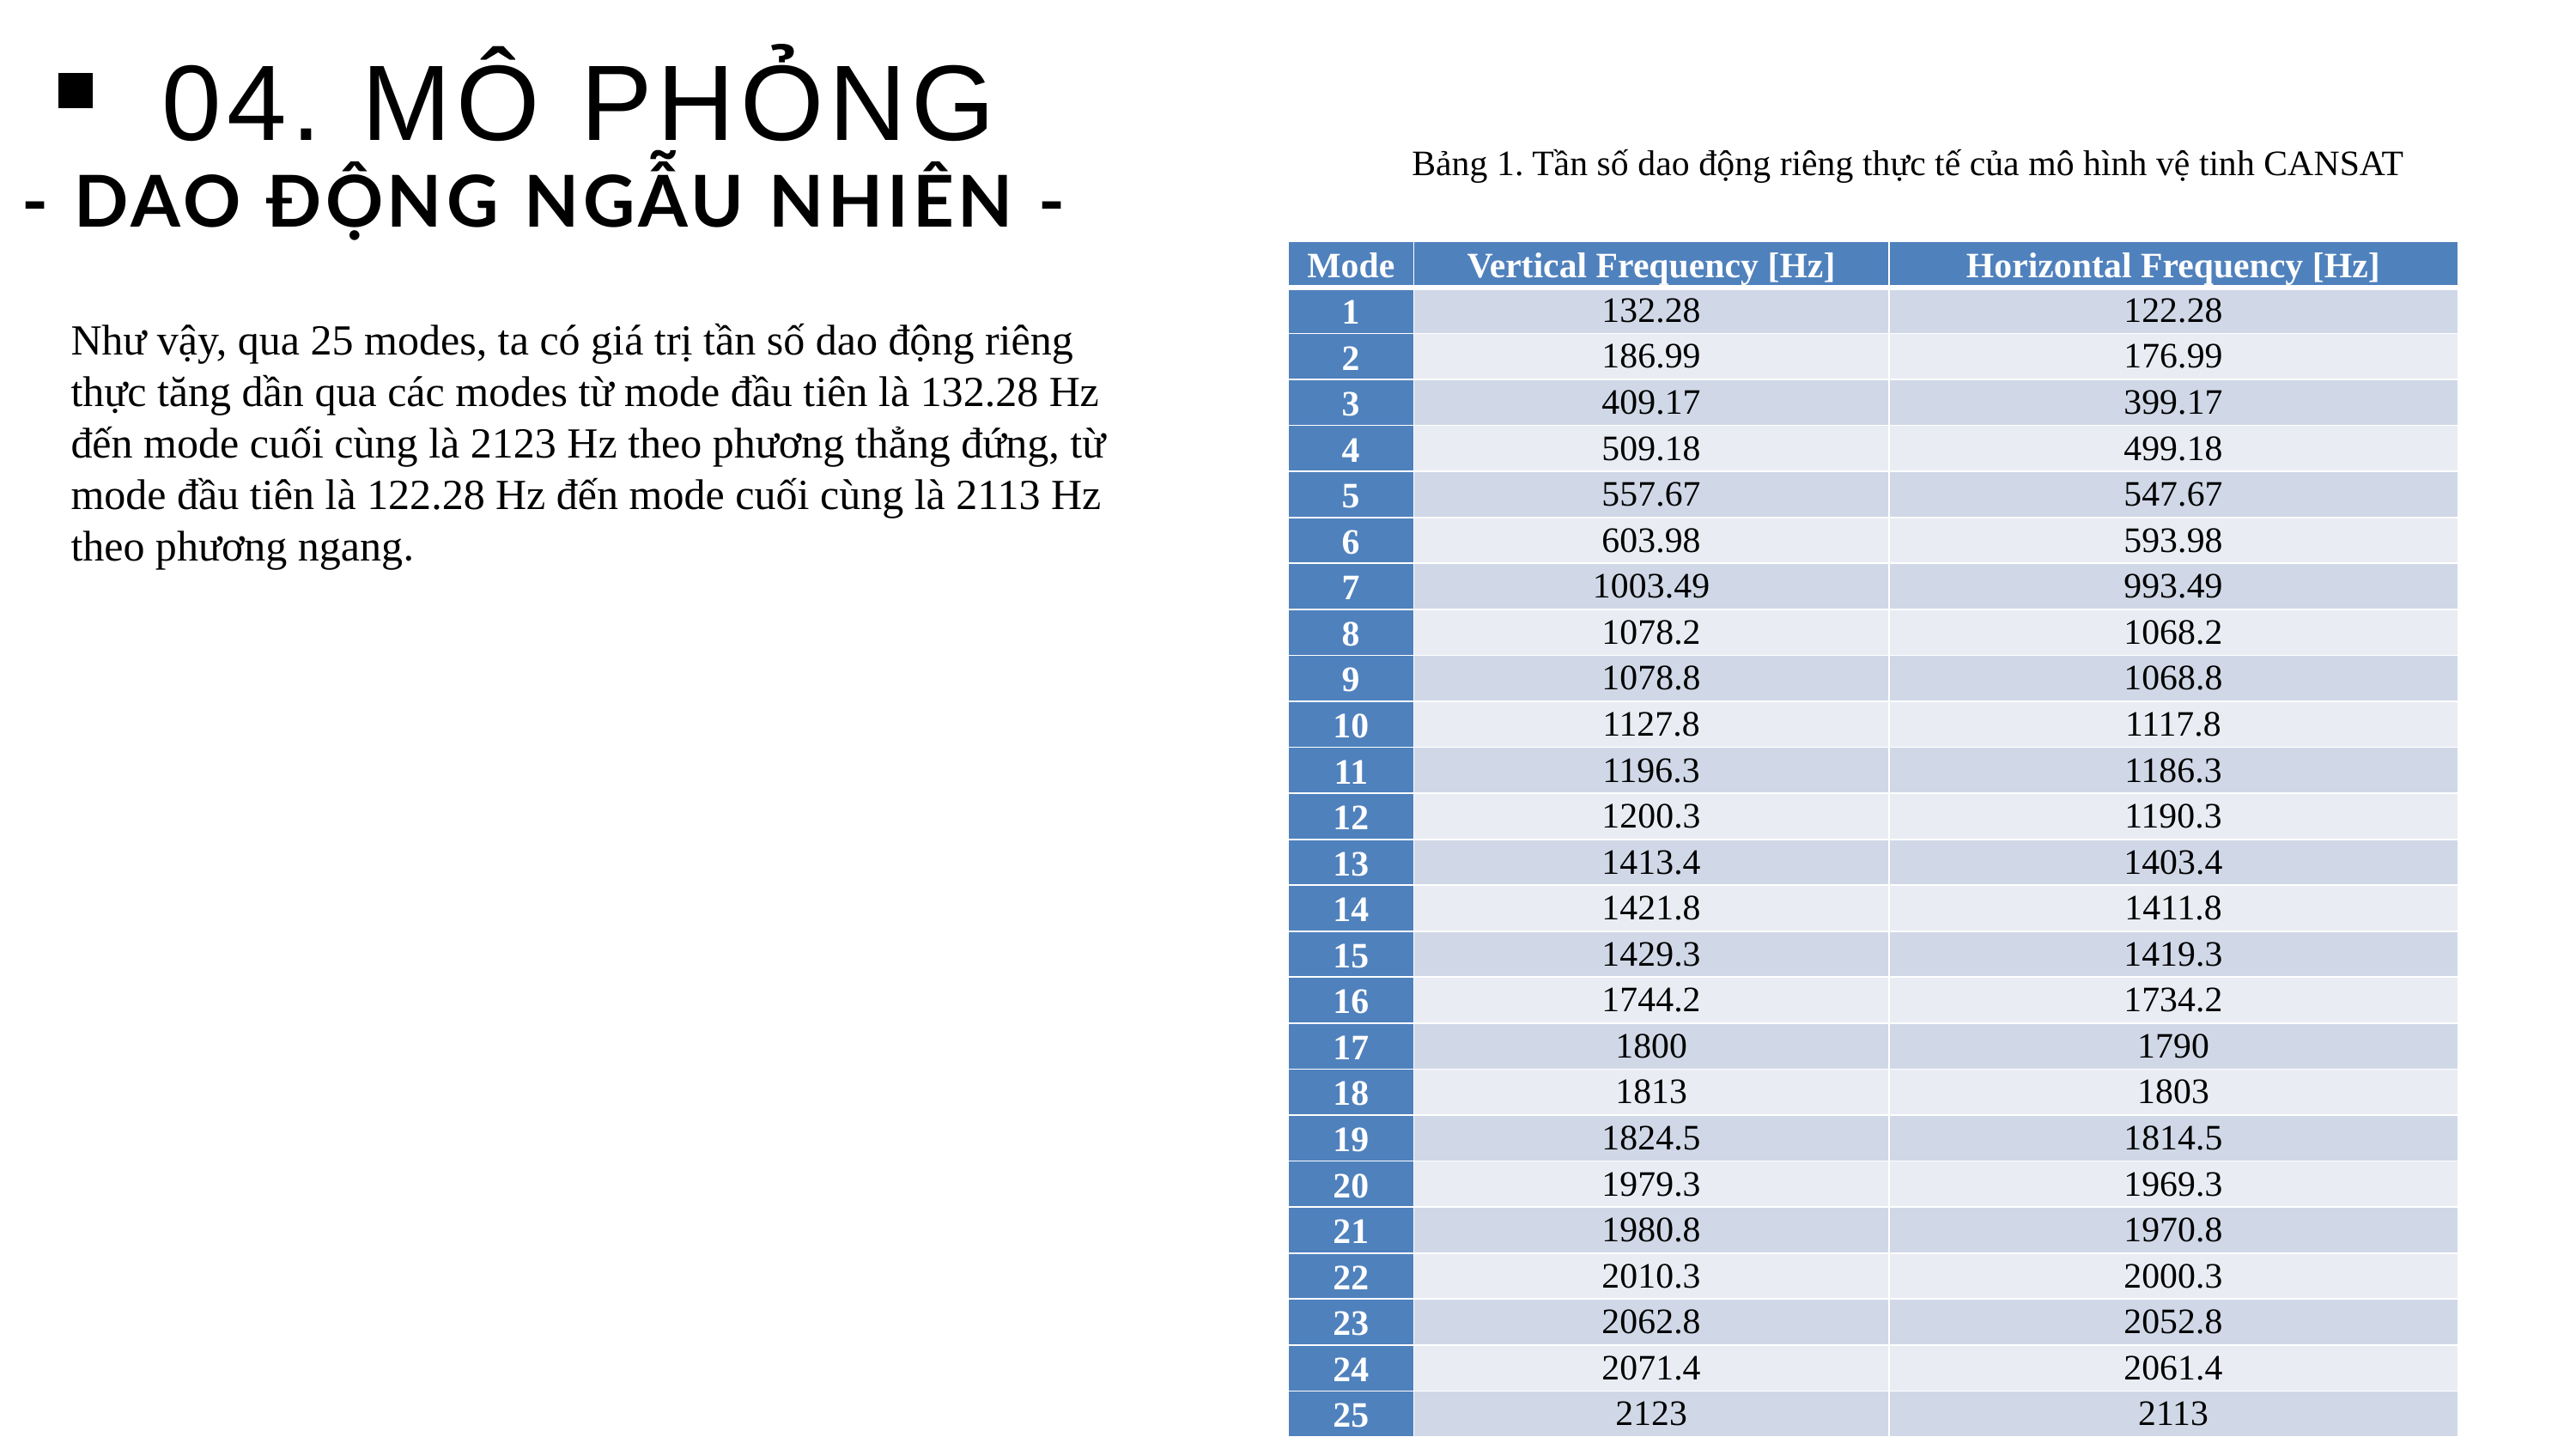

04. MÔ PHỎNG

Bảng 1. Tần số dao động riêng thực tế của mô hình vệ tinh CANSAT
- DAO ĐỘNG NGẪU NHIÊN -
| Mode | Vertical Frequency [Hz] | Horizontal Frequency [Hz] |
| --- | --- | --- |
| 1 | 132.28 | 122.28 |
| 2 | 186.99 | 176.99 |
| 3 | 409.17 | 399.17 |
| 4 | 509.18 | 499.18 |
| 5 | 557.67 | 547.67 |
| 6 | 603.98 | 593.98 |
| 7 | 1003.49 | 993.49 |
| 8 | 1078.2 | 1068.2 |
| 9 | 1078.8 | 1068.8 |
| 10 | 1127.8 | 1117.8 |
| 11 | 1196.3 | 1186.3 |
| 12 | 1200.3 | 1190.3 |
| 13 | 1413.4 | 1403.4 |
| 14 | 1421.8 | 1411.8 |
| 15 | 1429.3 | 1419.3 |
| 16 | 1744.2 | 1734.2 |
| 17 | 1800 | 1790 |
| 18 | 1813 | 1803 |
| 19 | 1824.5 | 1814.5 |
| 20 | 1979.3 | 1969.3 |
| 21 | 1980.8 | 1970.8 |
| 22 | 2010.3 | 2000.3 |
| 23 | 2062.8 | 2052.8 |
| 24 | 2071.4 | 2061.4 |
| 25 | 2123 | 2113 |
Như vậy, qua 25 modes, ta có giá trị tần số dao động riêng thực tăng dần qua các modes từ mode đầu tiên là 132.28 Hz đến mode cuối cùng là 2123 Hz theo phương thẳng đứng, từ mode đầu tiên là 122.28 Hz đến mode cuối cùng là 2113 Hz theo phương ngang.